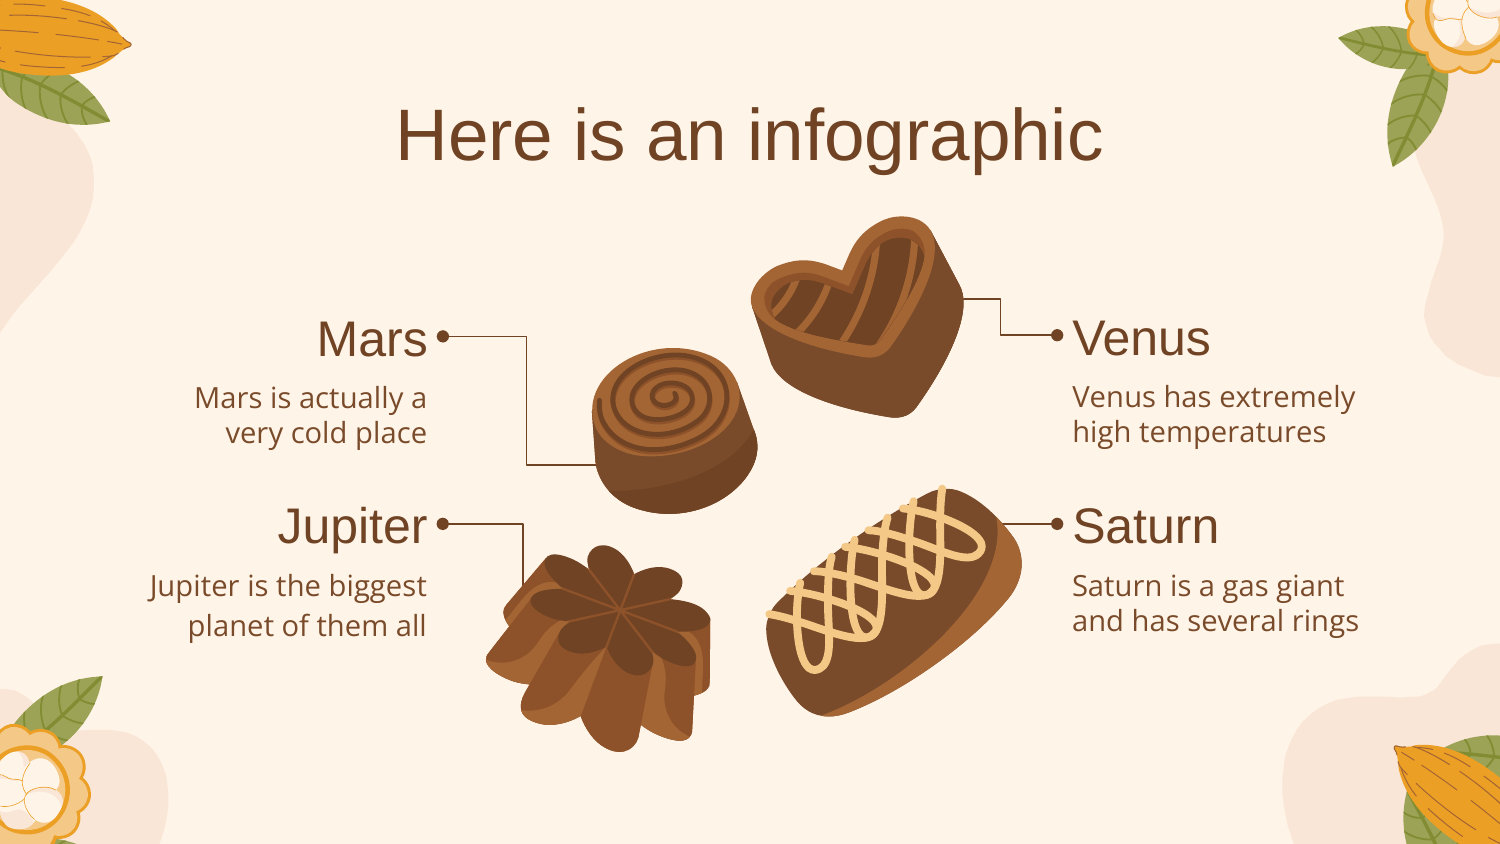

# Here is an infographic

Venus
Mars

Venus has extremely high temperatures
Mars is actually a very cold place

Saturn
Jupiter

Saturn is a gas giant and has several rings
Jupiter is the biggest planet of them all